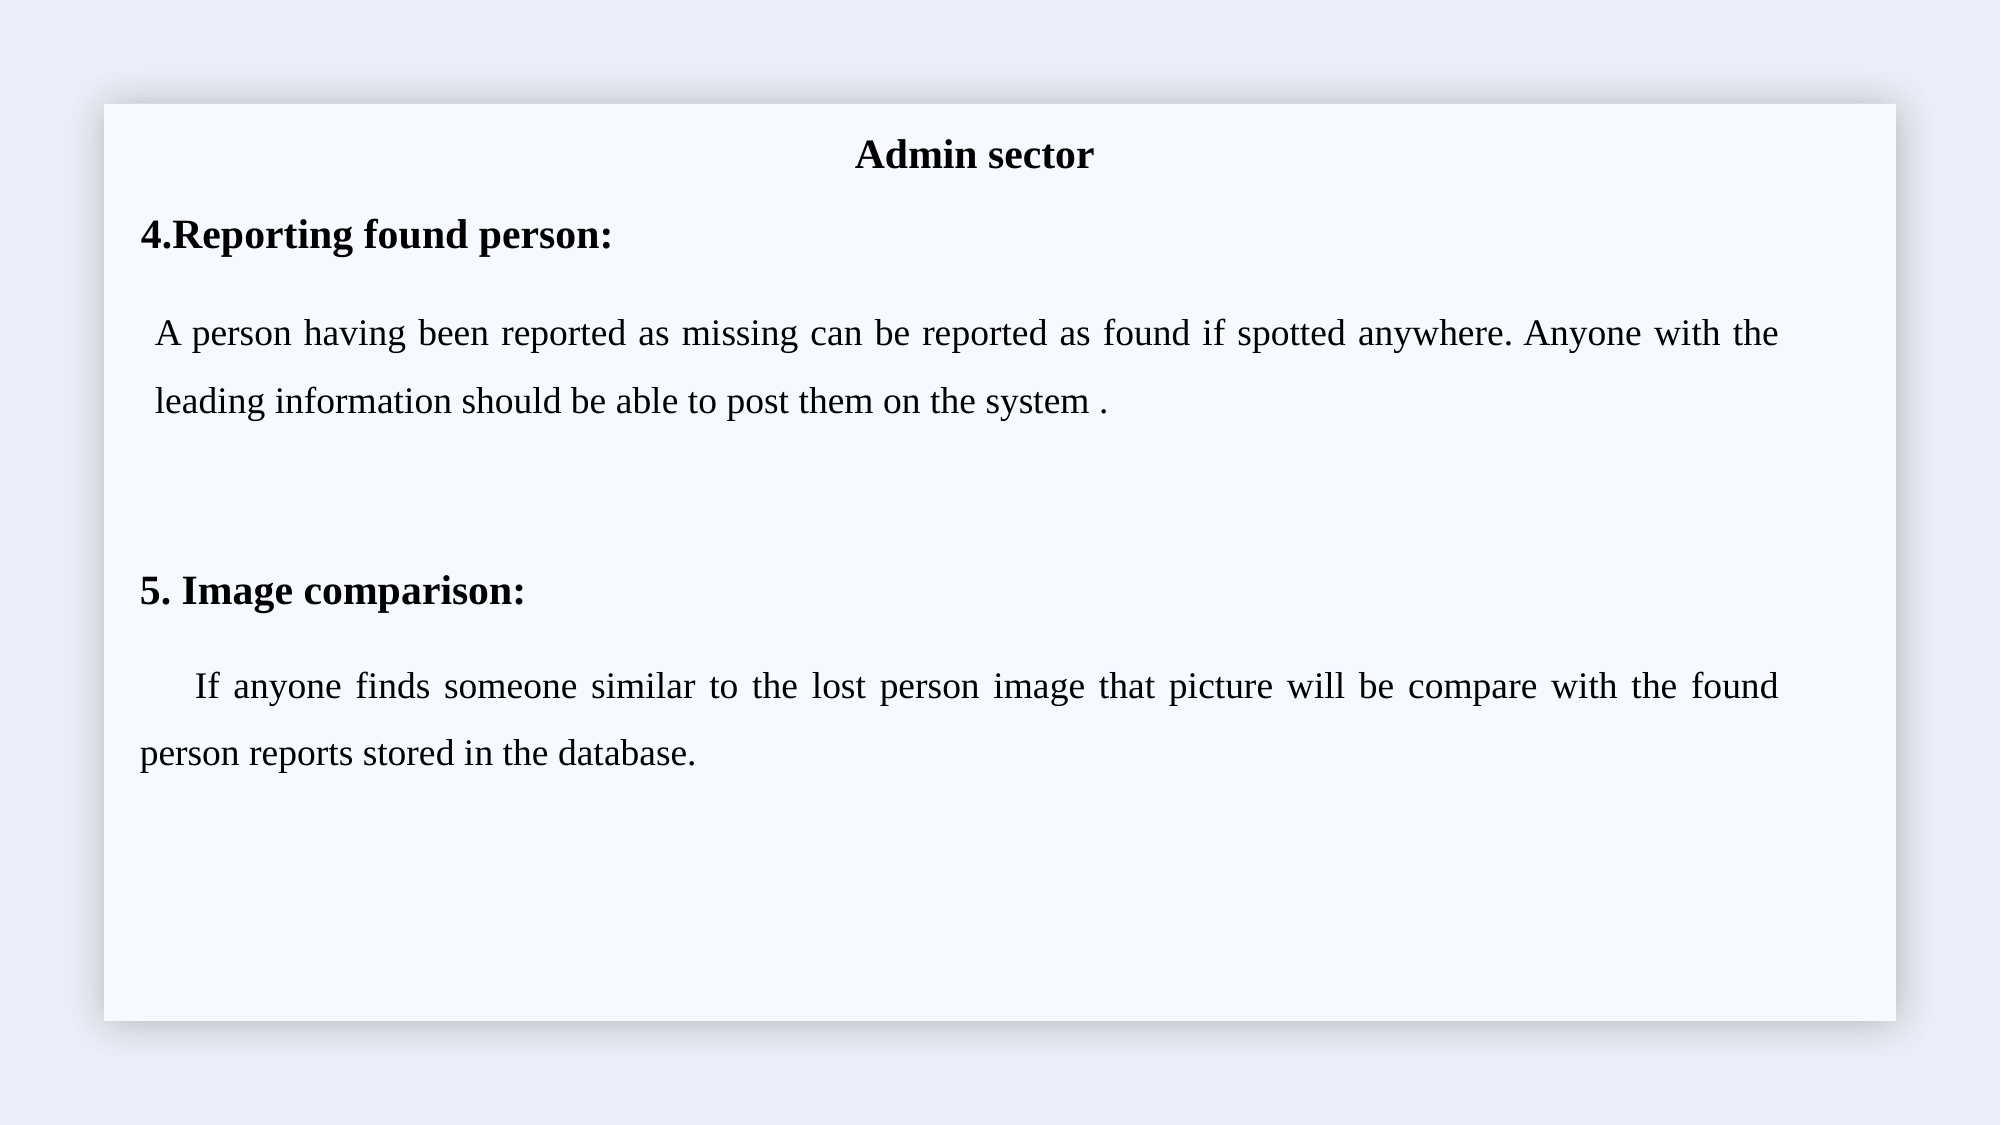

Admin sector
4.Reporting found person:
A person having been reported as missing can be reported as found if spotted anywhere. Anyone with the leading information should be able to post them on the system .

5. Image comparison:
    If anyone finds someone similar to the lost person image that picture will be compare with the found person reports stored in the database.